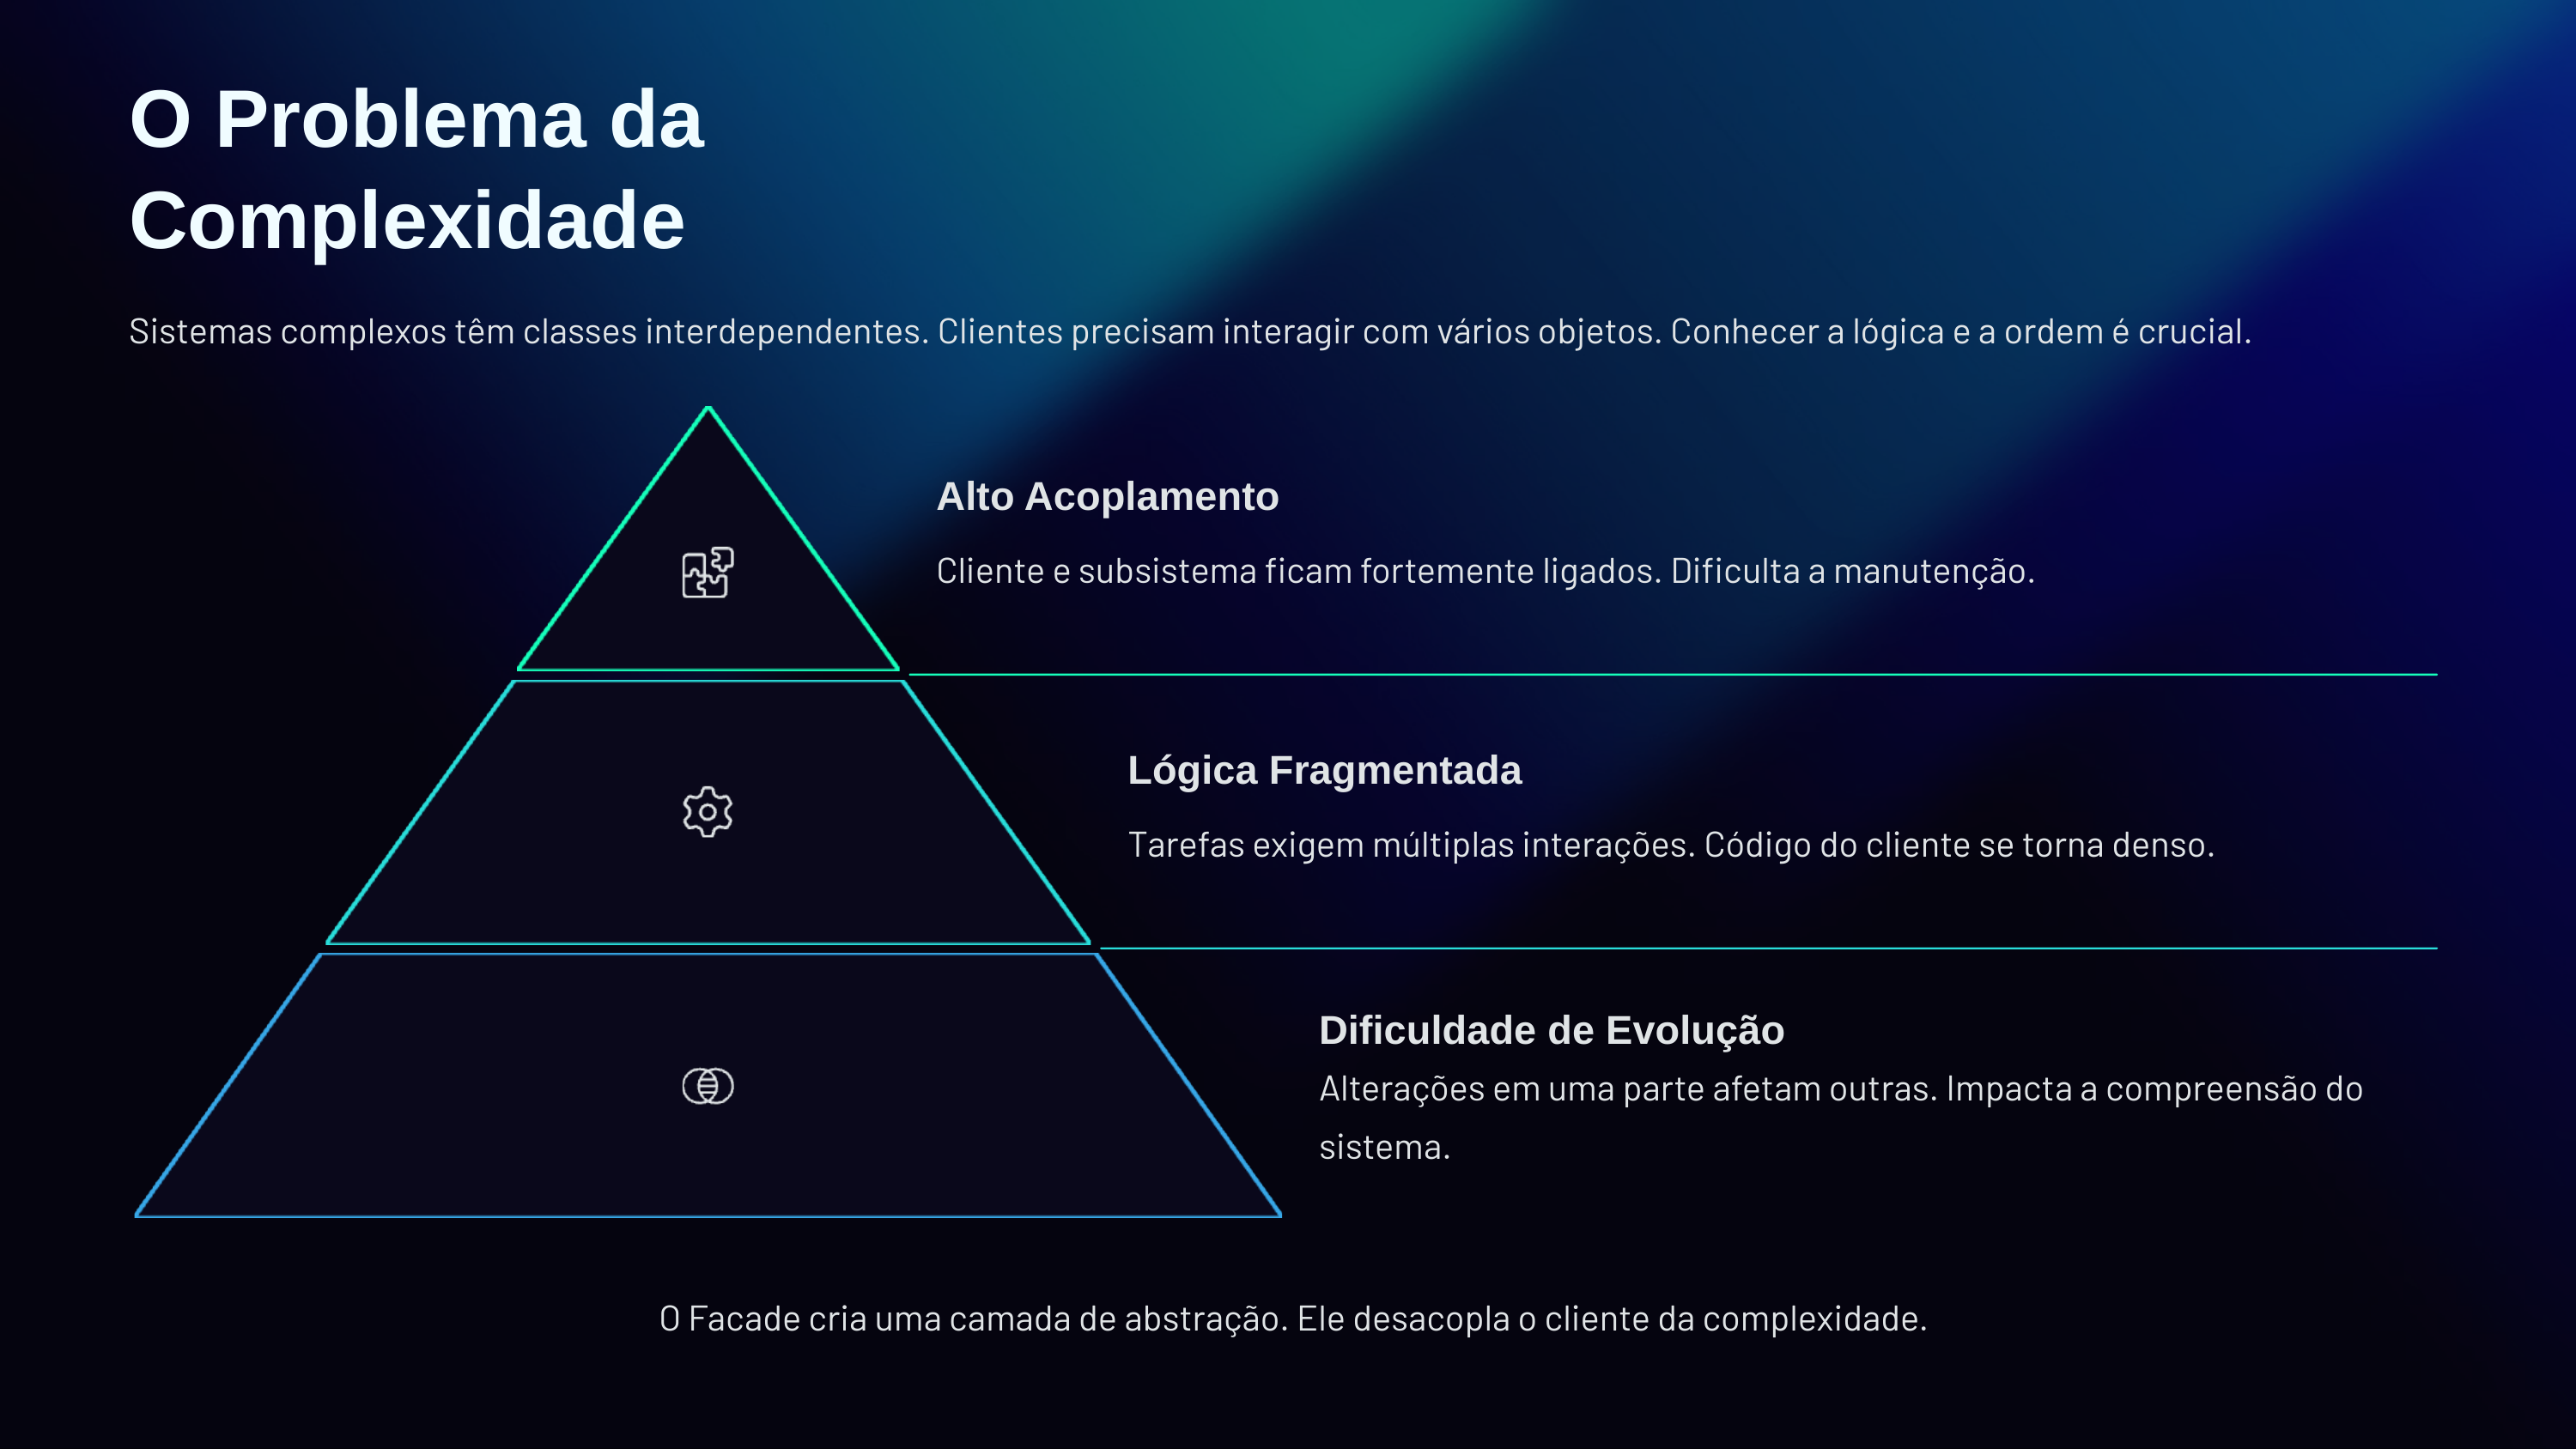

O Problema da Complexidade
Sistemas complexos têm classes interdependentes. Clientes precisam interagir com vários objetos. Conhecer a lógica e a ordem é crucial.

Alto Acoplamento
Cliente e subsistema ficam fortemente ligados. Dificulta a manutenção.

Lógica Fragmentada

Tarefas exigem múltiplas interações. Código do cliente se torna denso.

Dificuldade de Evolução
Alterações em uma parte afetam outras. Impacta a compreensão do sistema.

O Facade cria uma camada de abstração. Ele desacopla o cliente da complexidade.